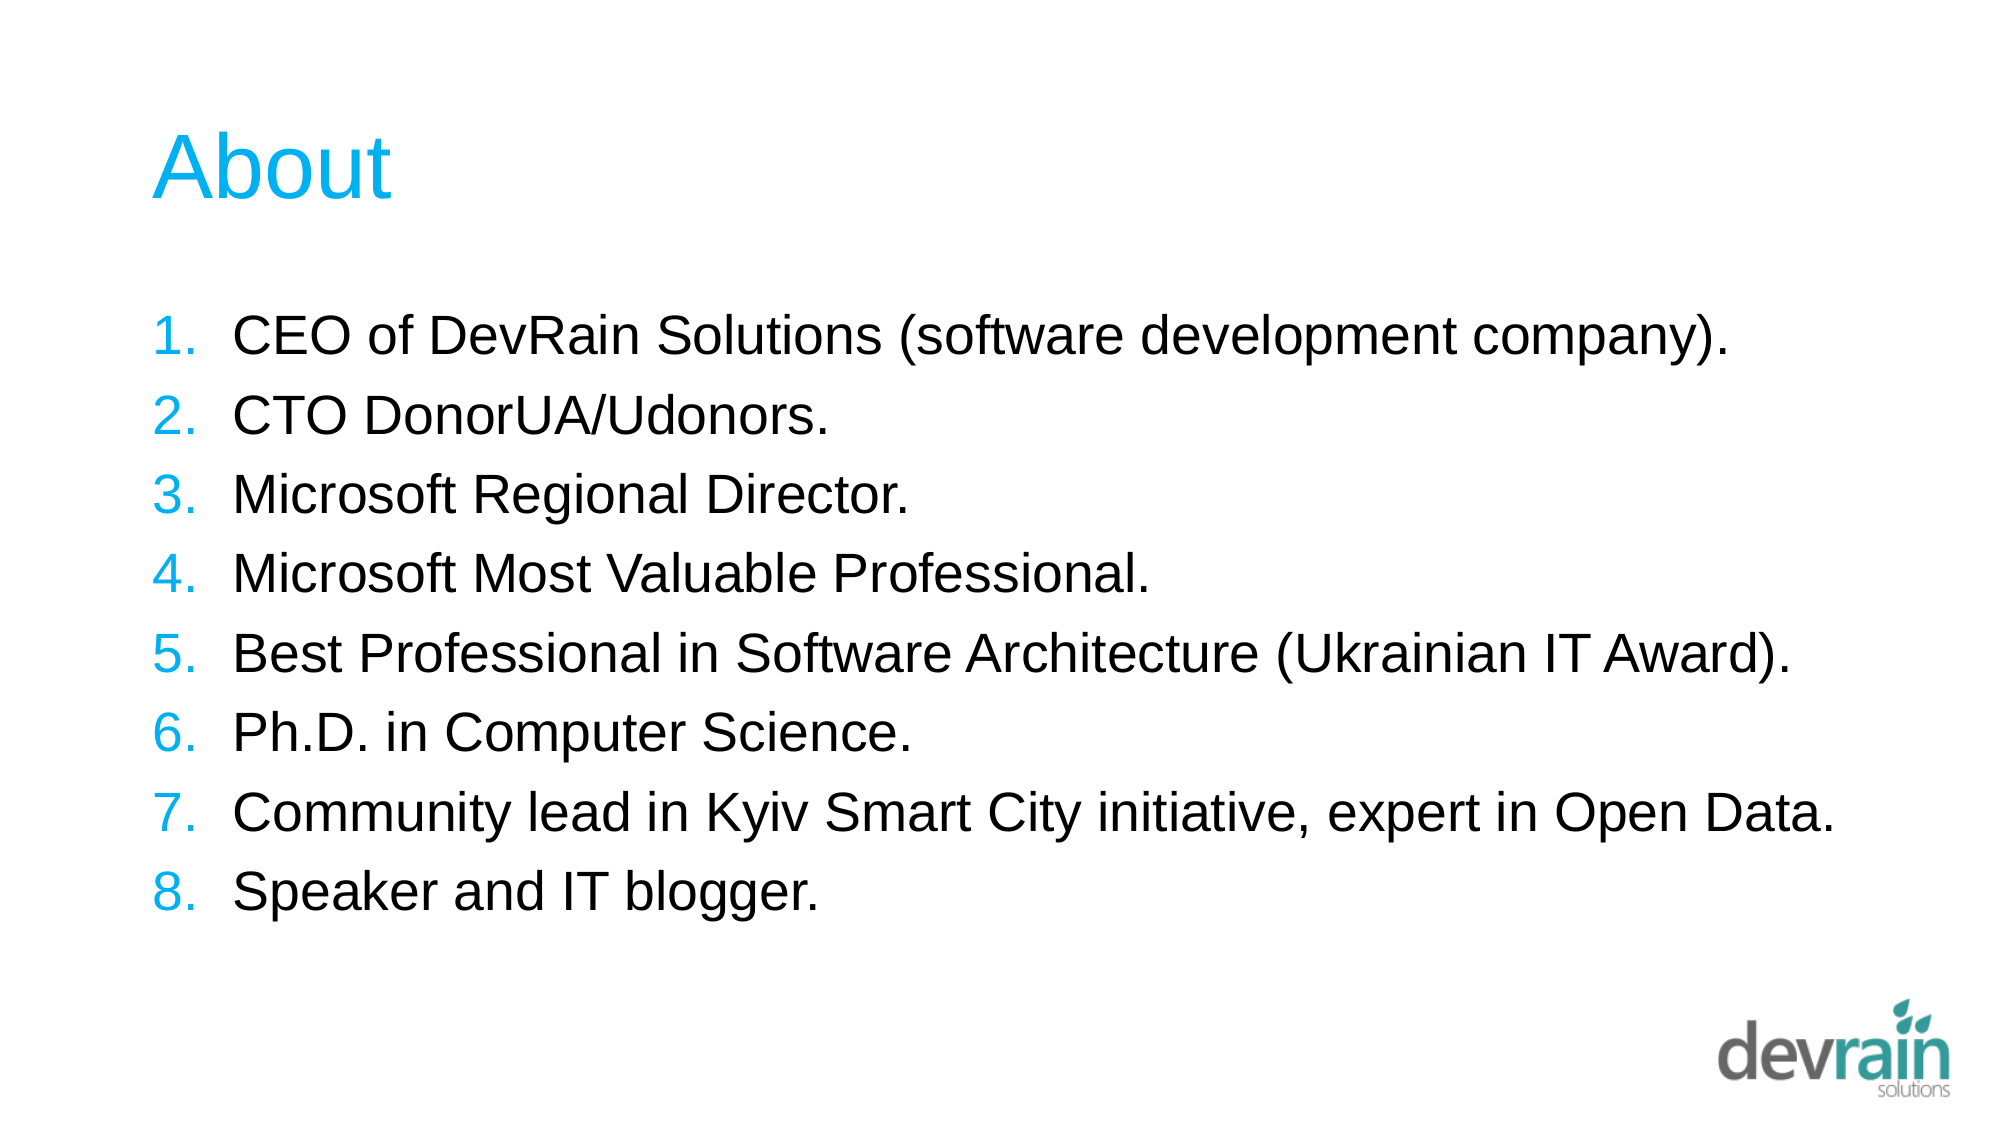

# About
CEO of DevRain Solutions (software development company).
CTO DonorUA/Udonors.
Microsoft Regional Director.
Microsoft Most Valuable Professional.
Best Professional in Software Architecture (Ukrainian IT Award).
Ph.D. in Computer Science.
Community lead in Kyiv Smart City initiative, expert in Open Data.
Speaker and IT blogger.